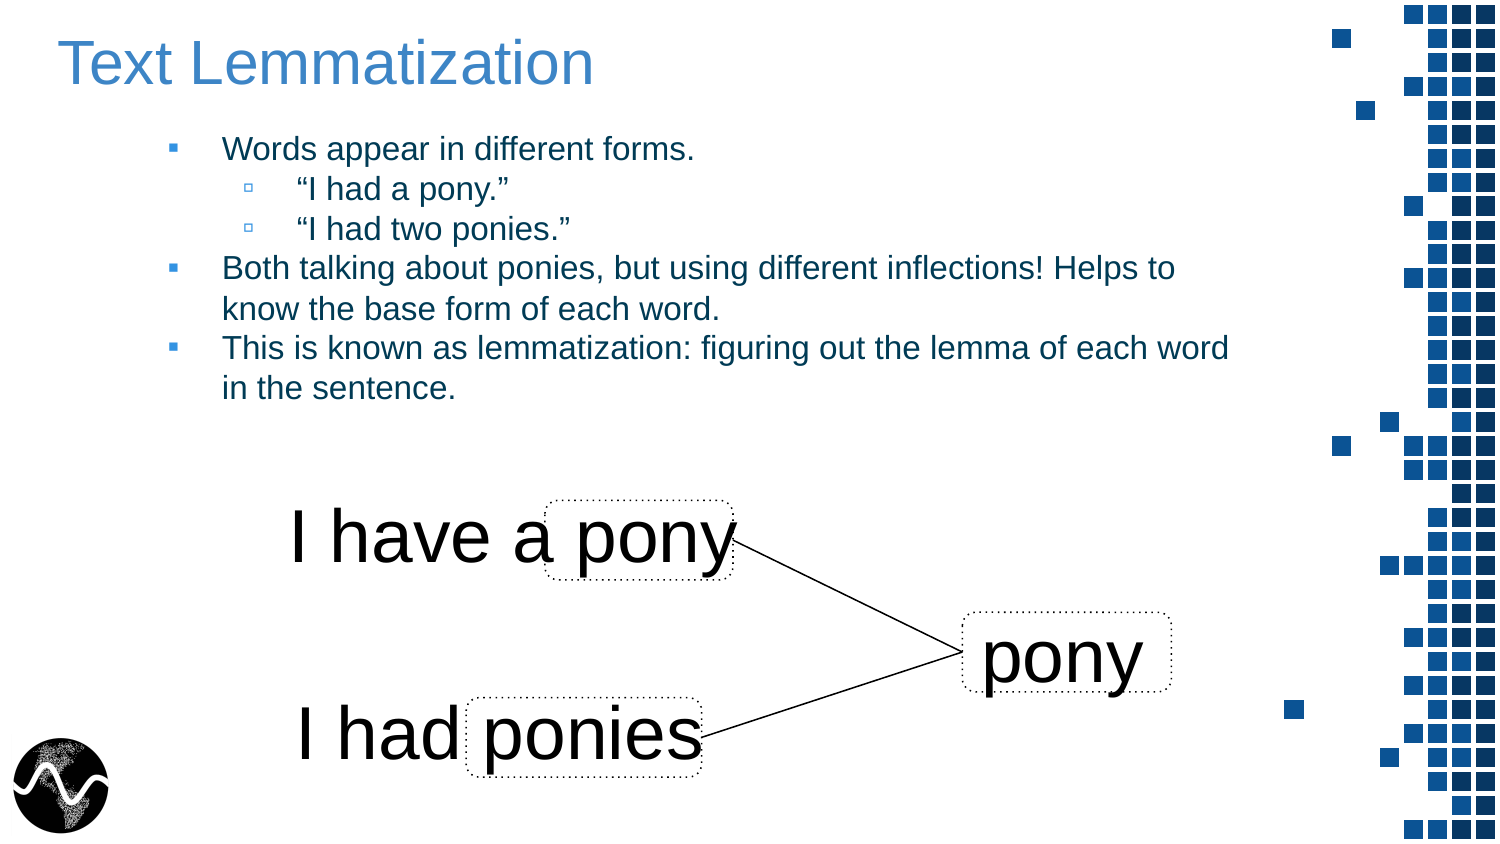

# Text Lemmatization
Words appear in different forms.
“I had a pony.”
“I had two ponies.”
Both talking about ponies, but using different inflections! Helps to know the base form of each word.
This is known as lemmatization: figuring out the lemma of each word in the sentence.

I have a pony

pony
pony
I had ponies